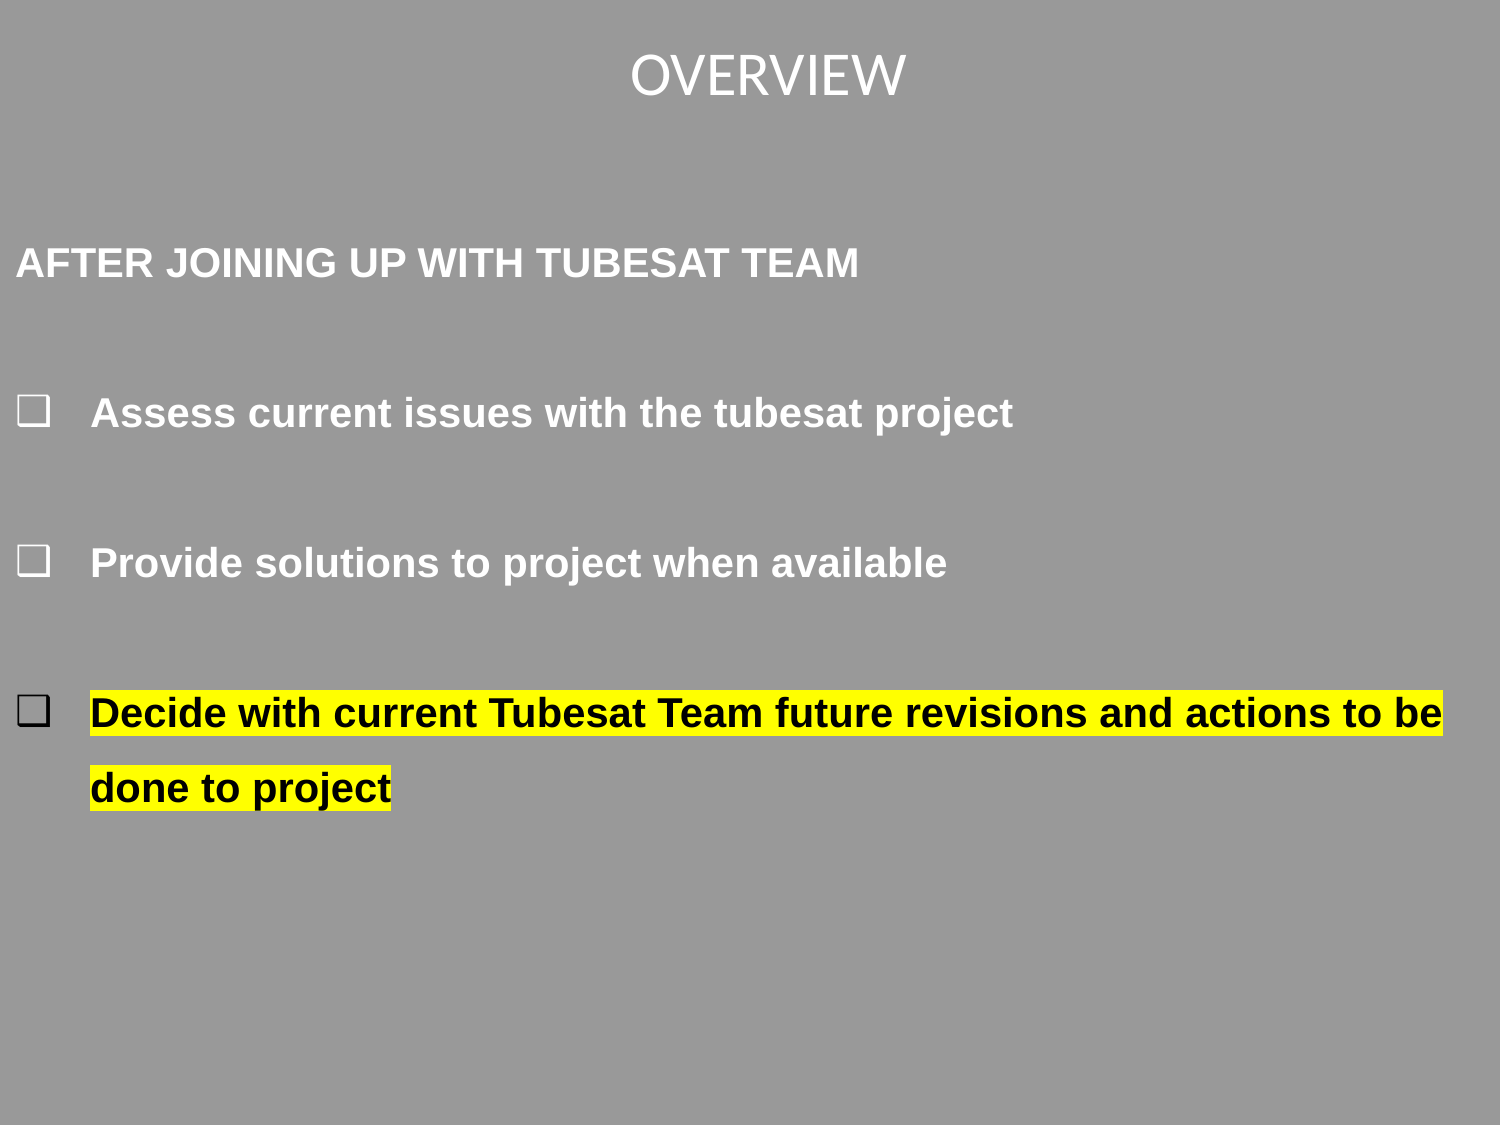

OVERVIEW

AFTER JOINING UP WITH TUBESAT TEAM

Assess current issues with the tubesat project

Provide solutions to project when available

Decide with current Tubesat Team future revisions and actions to be done to project